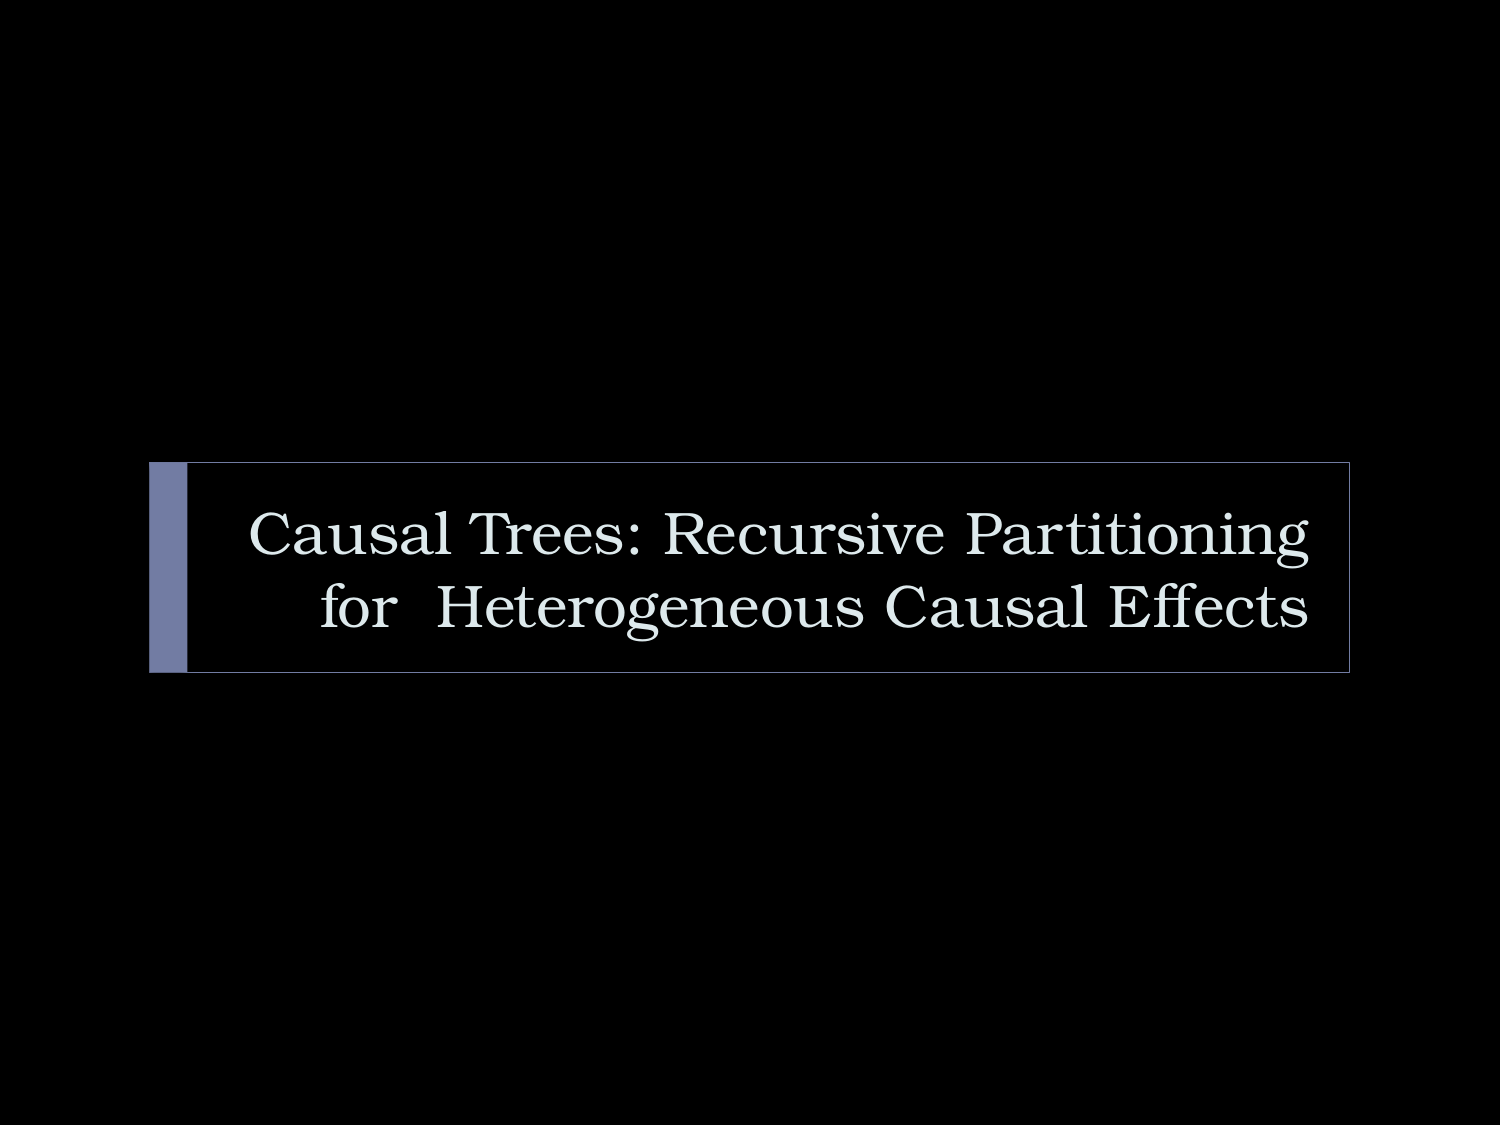

# Causal Trees: Recursive Partitioning for  Heterogeneous Causal Effects